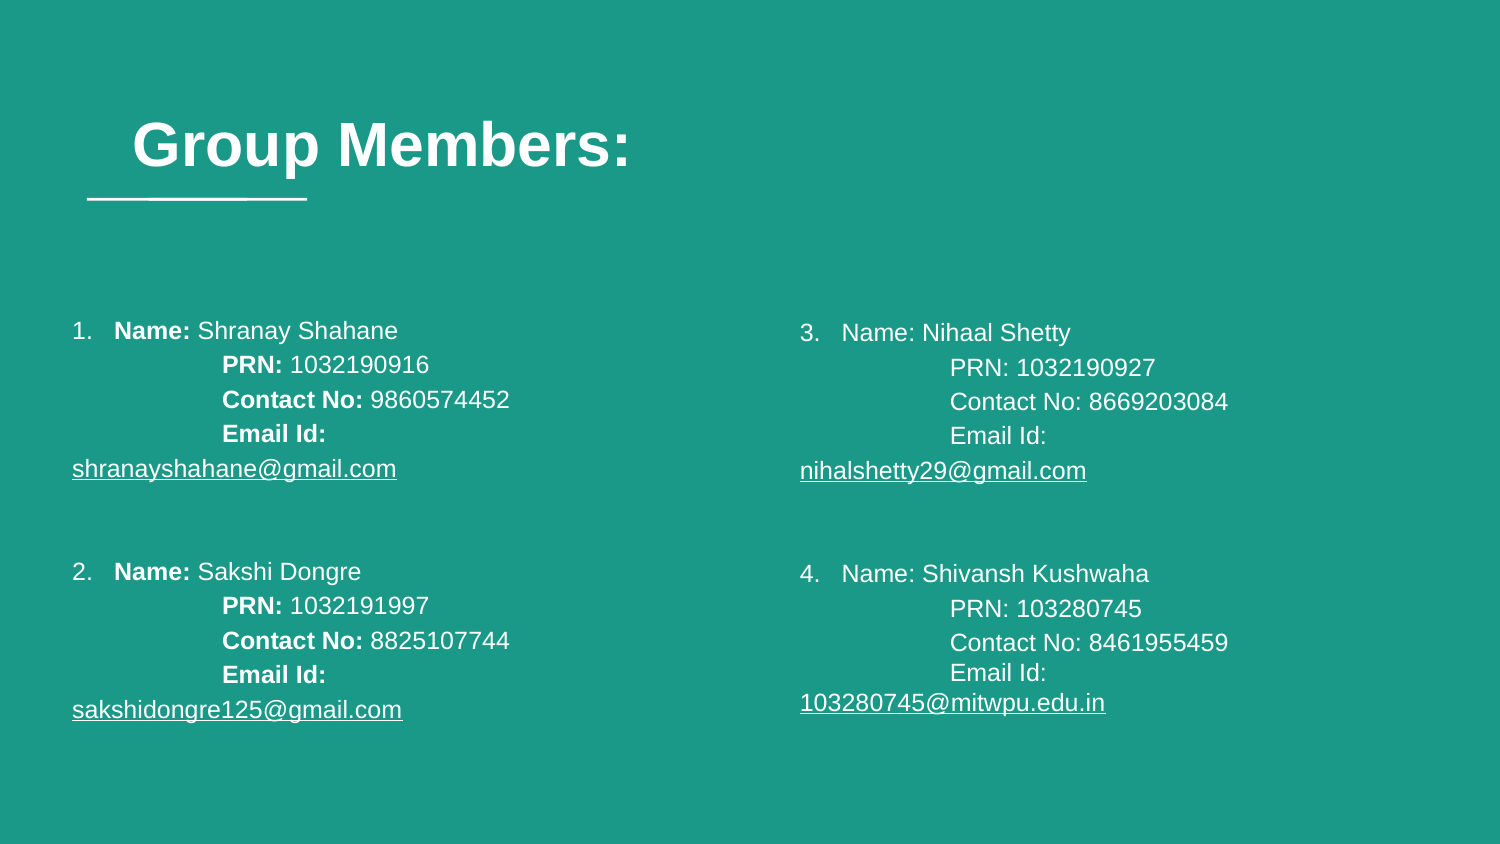

# Group Members:

1.   Name: Shranay Shahane
  	PRN: 1032190916
  	Contact No: 9860574452
  	Email Id: shranayshahane@gmail.com

2.   Name: Sakshi Dongre
  	PRN: 1032191997
  	Contact No: 8825107744
  	Email Id: sakshidongre125@gmail.com

3.   Name: Nihaal Shetty
  	PRN: 1032190927
  	Contact No: 8669203084
  	Email Id: nihalshetty29@gmail.com

4.   Name: Shivansh Kushwaha
  	PRN: 103280745
  	Contact No: 8461955459
  	Email Id: 103280745@mitwpu.edu.in